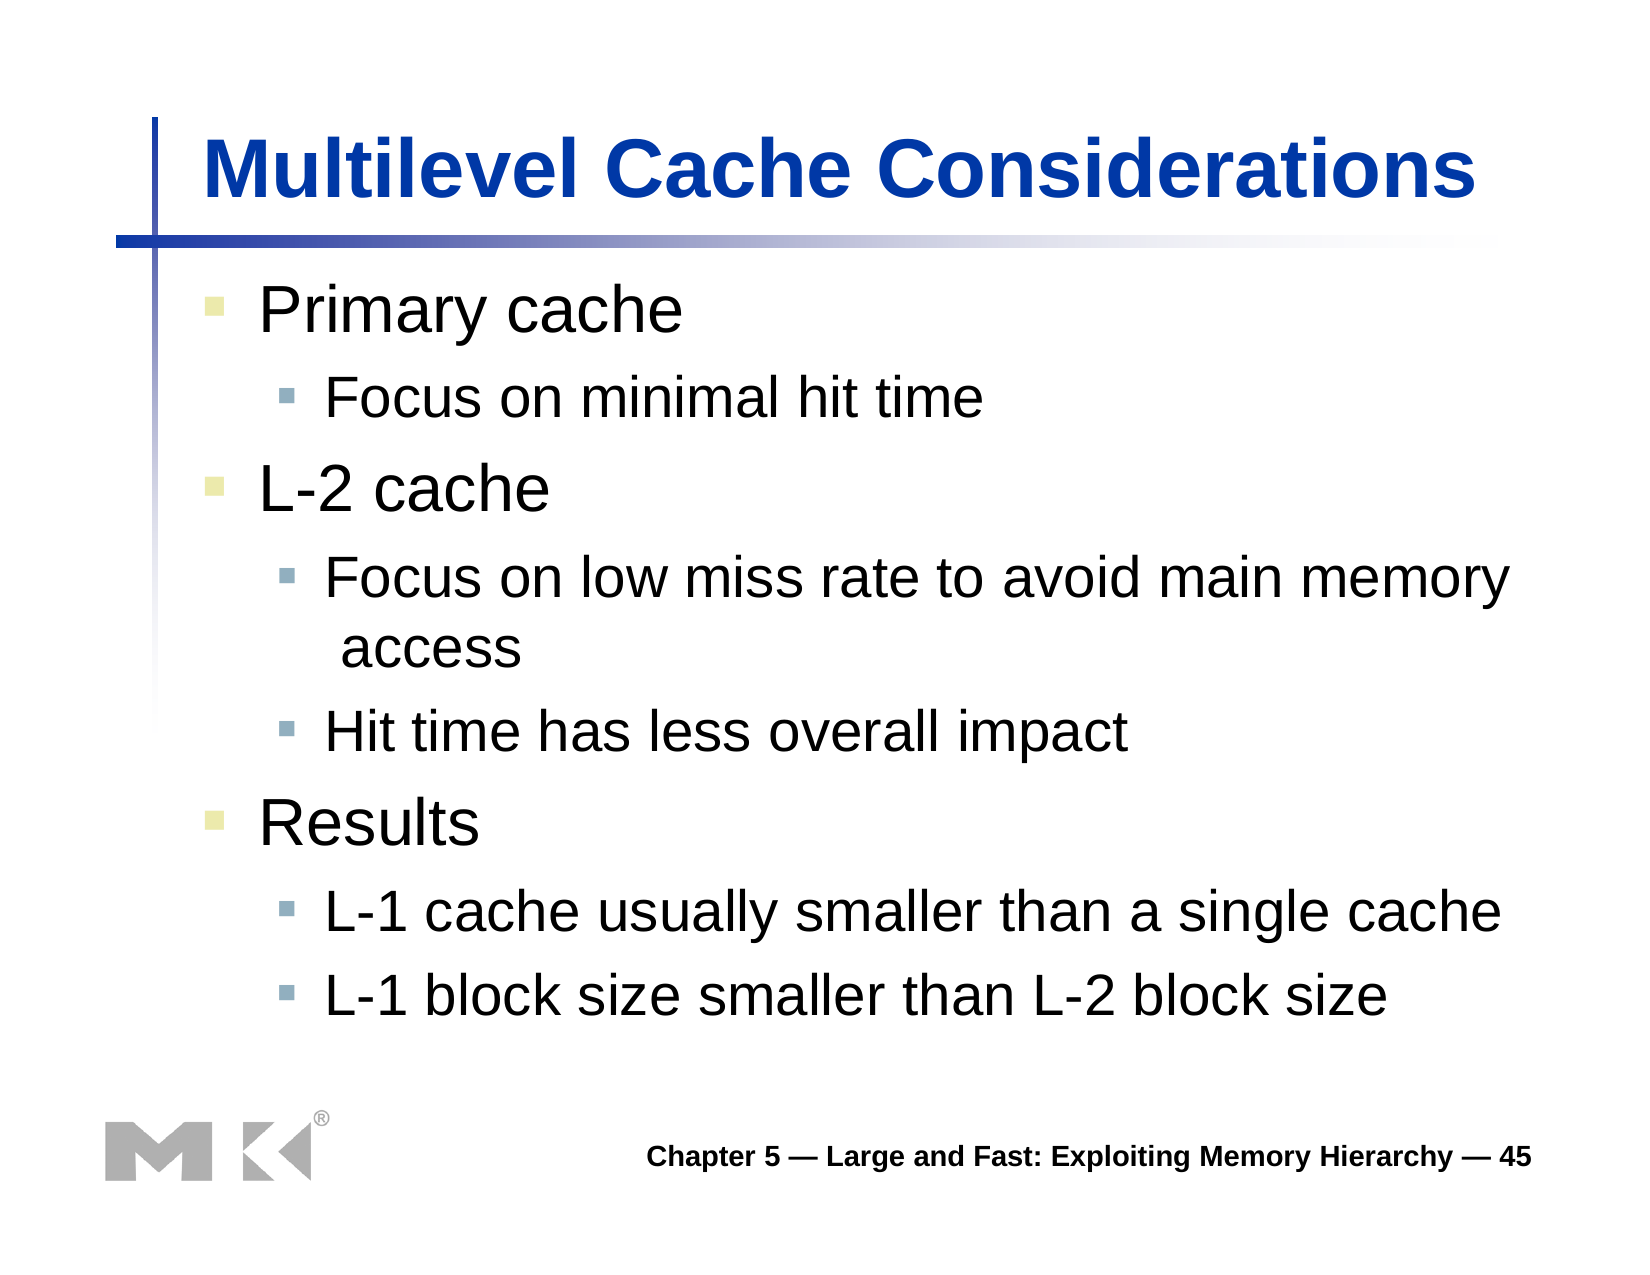

# Multilevel Cache Considerations
Primary cache
Focus on minimal hit time
L-2 cache
Focus on low miss rate to avoid main memory  access
Hit time has less overall impact
Results
L-1 cache usually smaller than a single cache
L-1 block size smaller than L-2 block size
Chapter 5 — Large and Fast: Exploiting Memory Hierarchy — 45